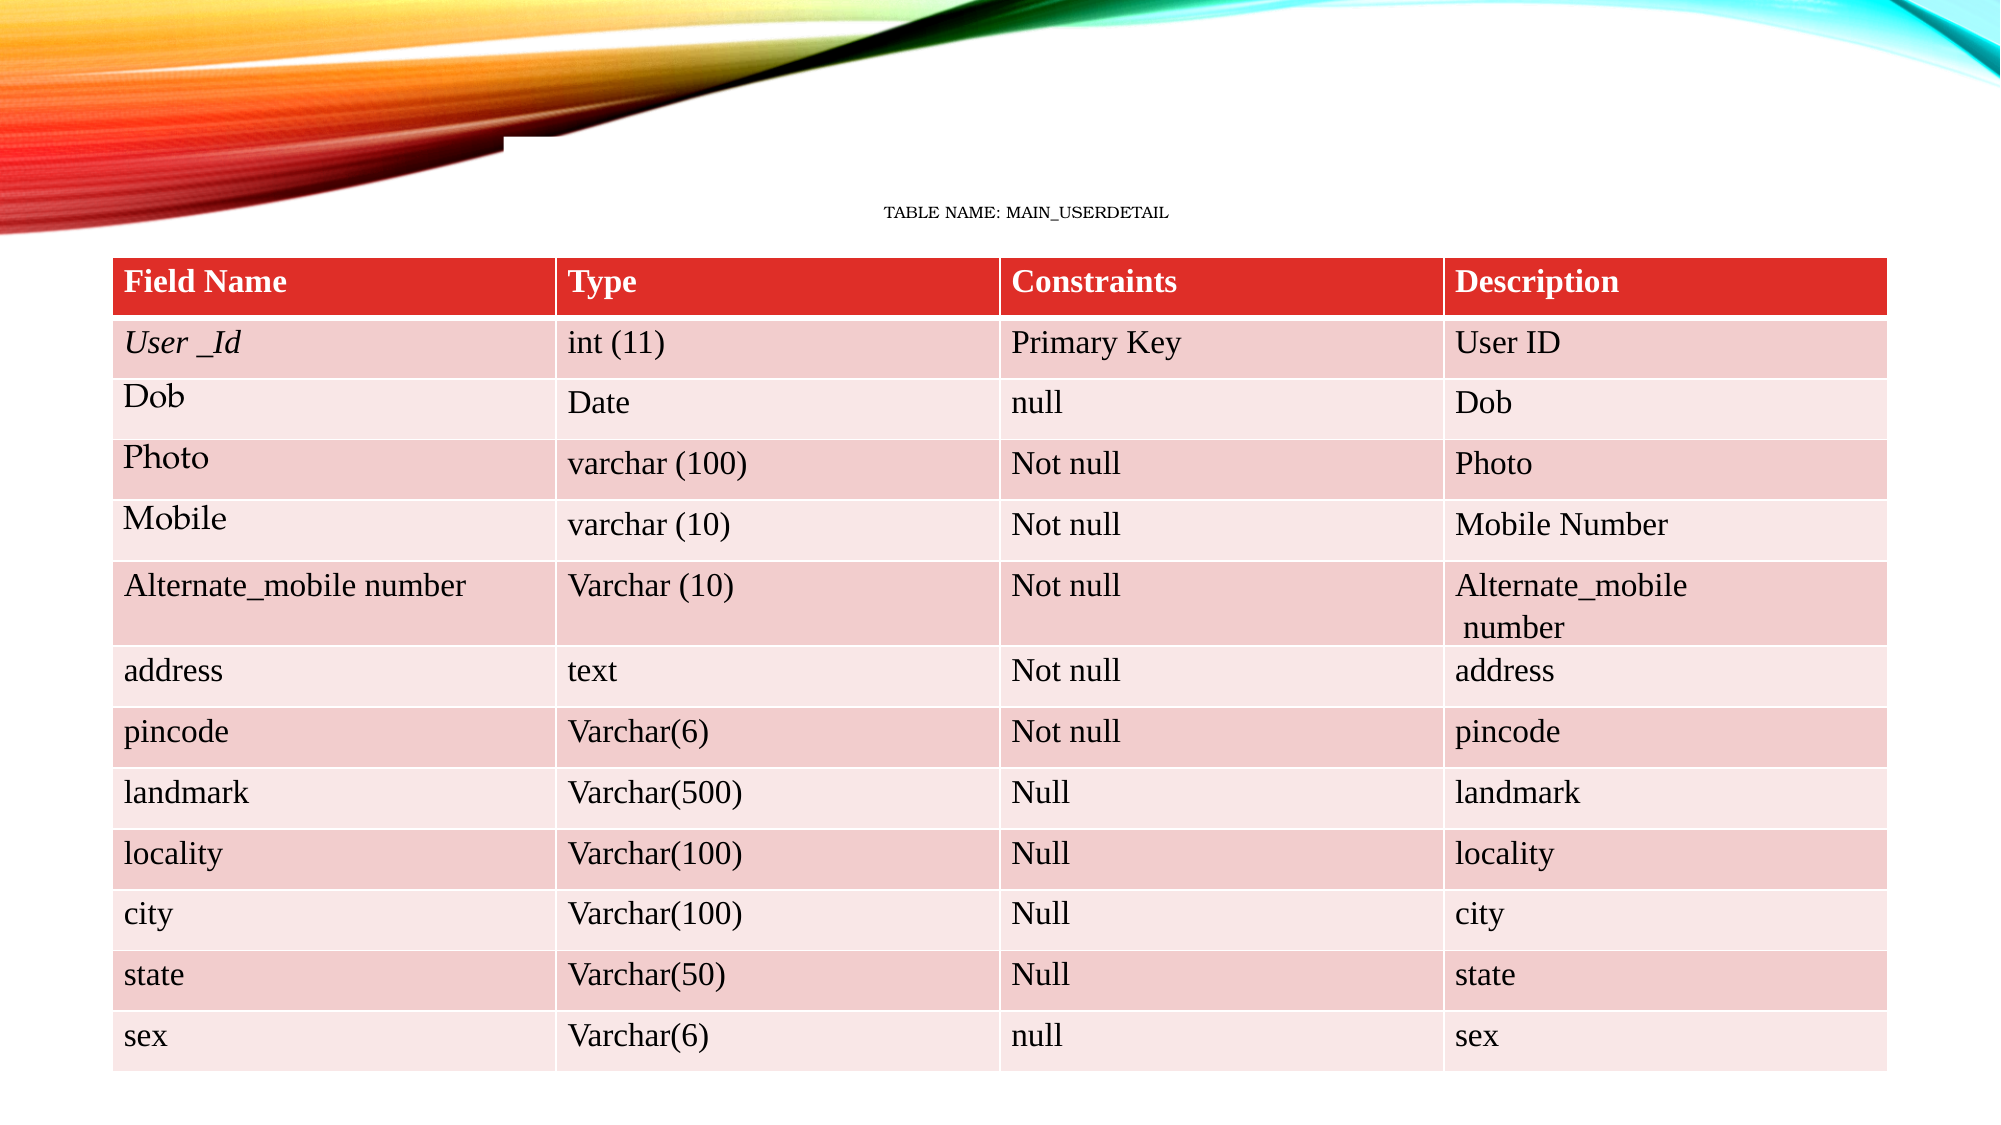

# Table name: Main_userDetail
| Field Name | Type | Constraints | Description |
| --- | --- | --- | --- |
| User \_Id | int (11) | Primary Key | User ID |
| Dob | Date | null | Dob |
| Photo | varchar (100) | Not null | Photo |
| Mobile | varchar (10) | Not null | Mobile Number |
| Alternate\_mobile number | Varchar (10) | Not null | Alternate\_mobile number |
| address | text | Not null | address |
| pincode | Varchar(6) | Not null | pincode |
| landmark | Varchar(500) | Null | landmark |
| locality | Varchar(100) | Null | locality |
| city | Varchar(100) | Null | city |
| state | Varchar(50) | Null | state |
| sex | Varchar(6) | null | sex |